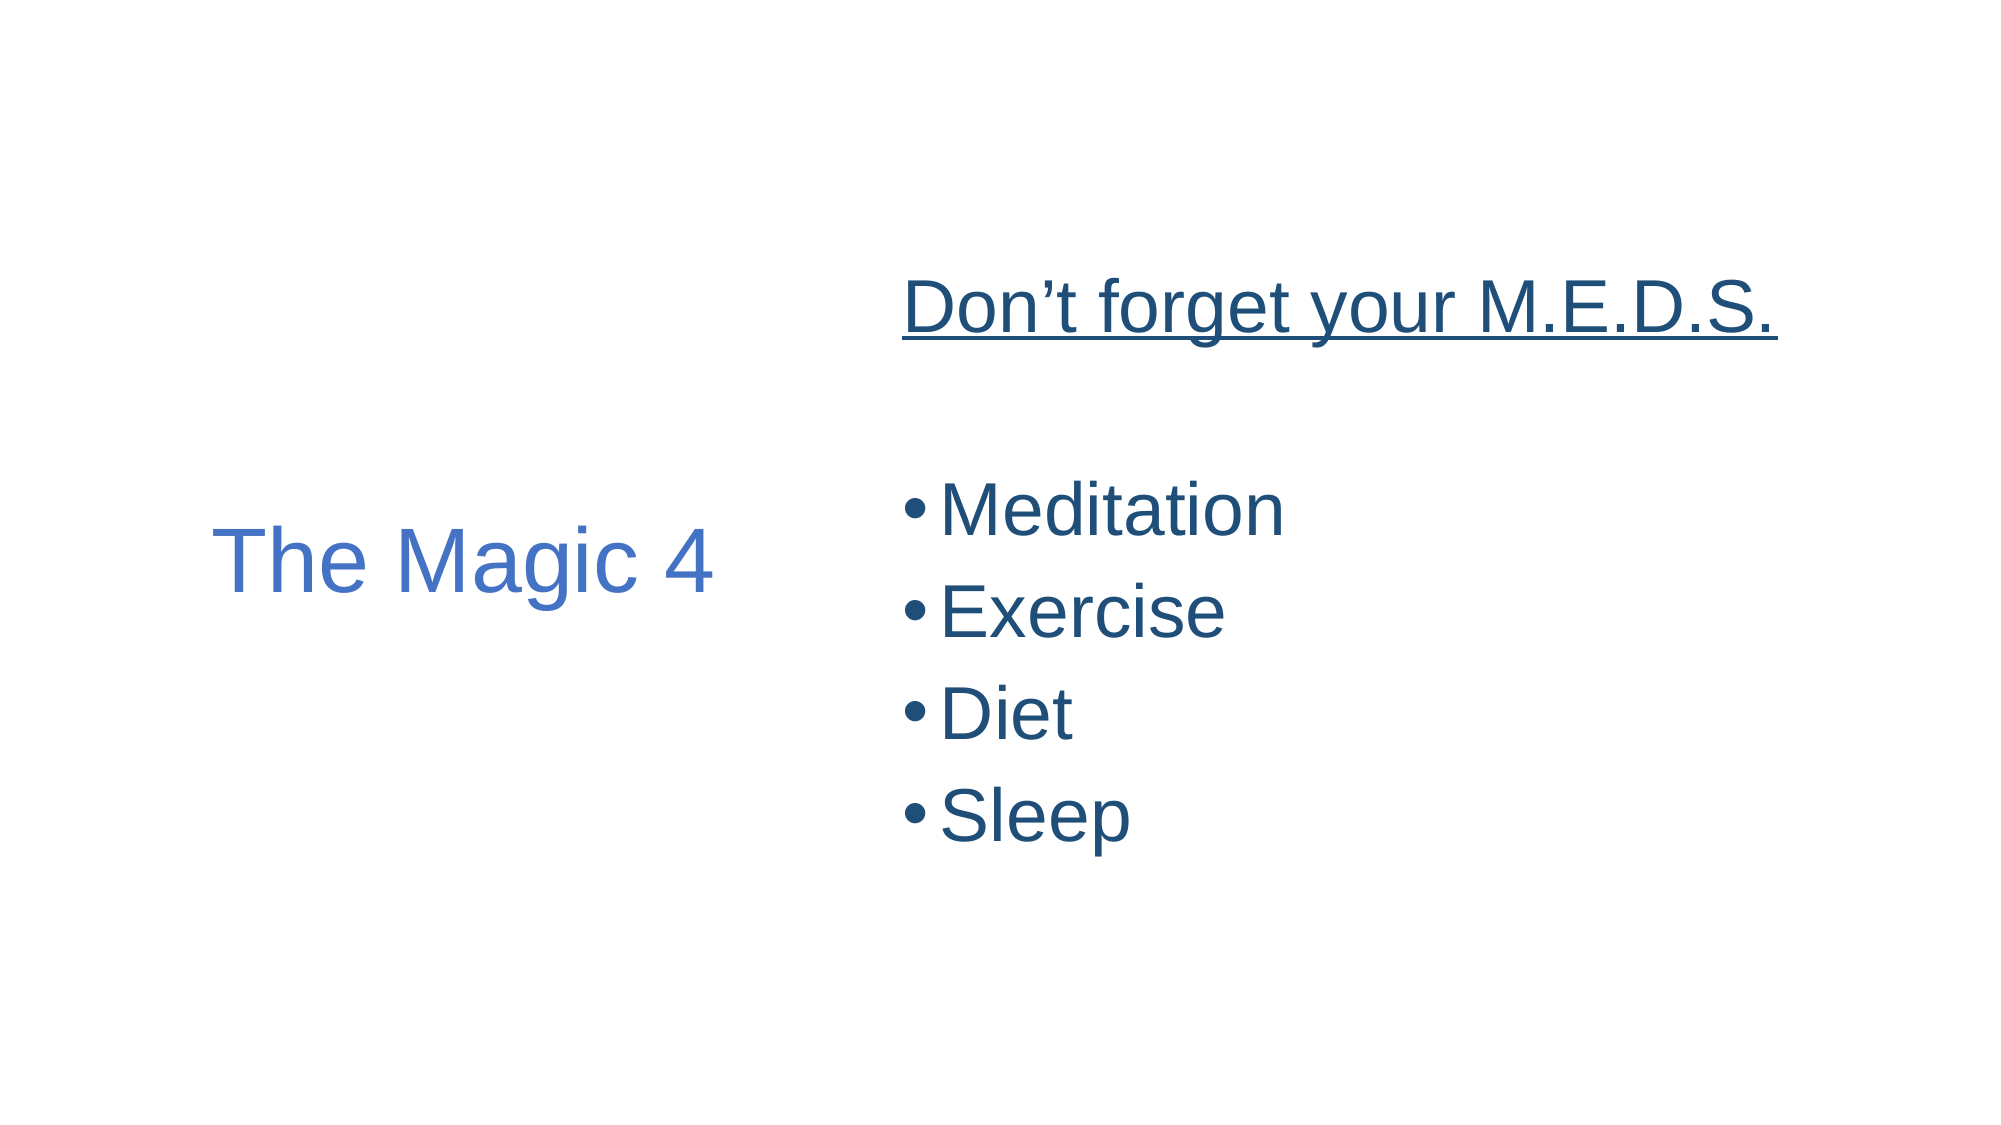

# The Magic 4
Don’t forget your M.E.D.S.

Meditation
Exercise
Diet
Sleep